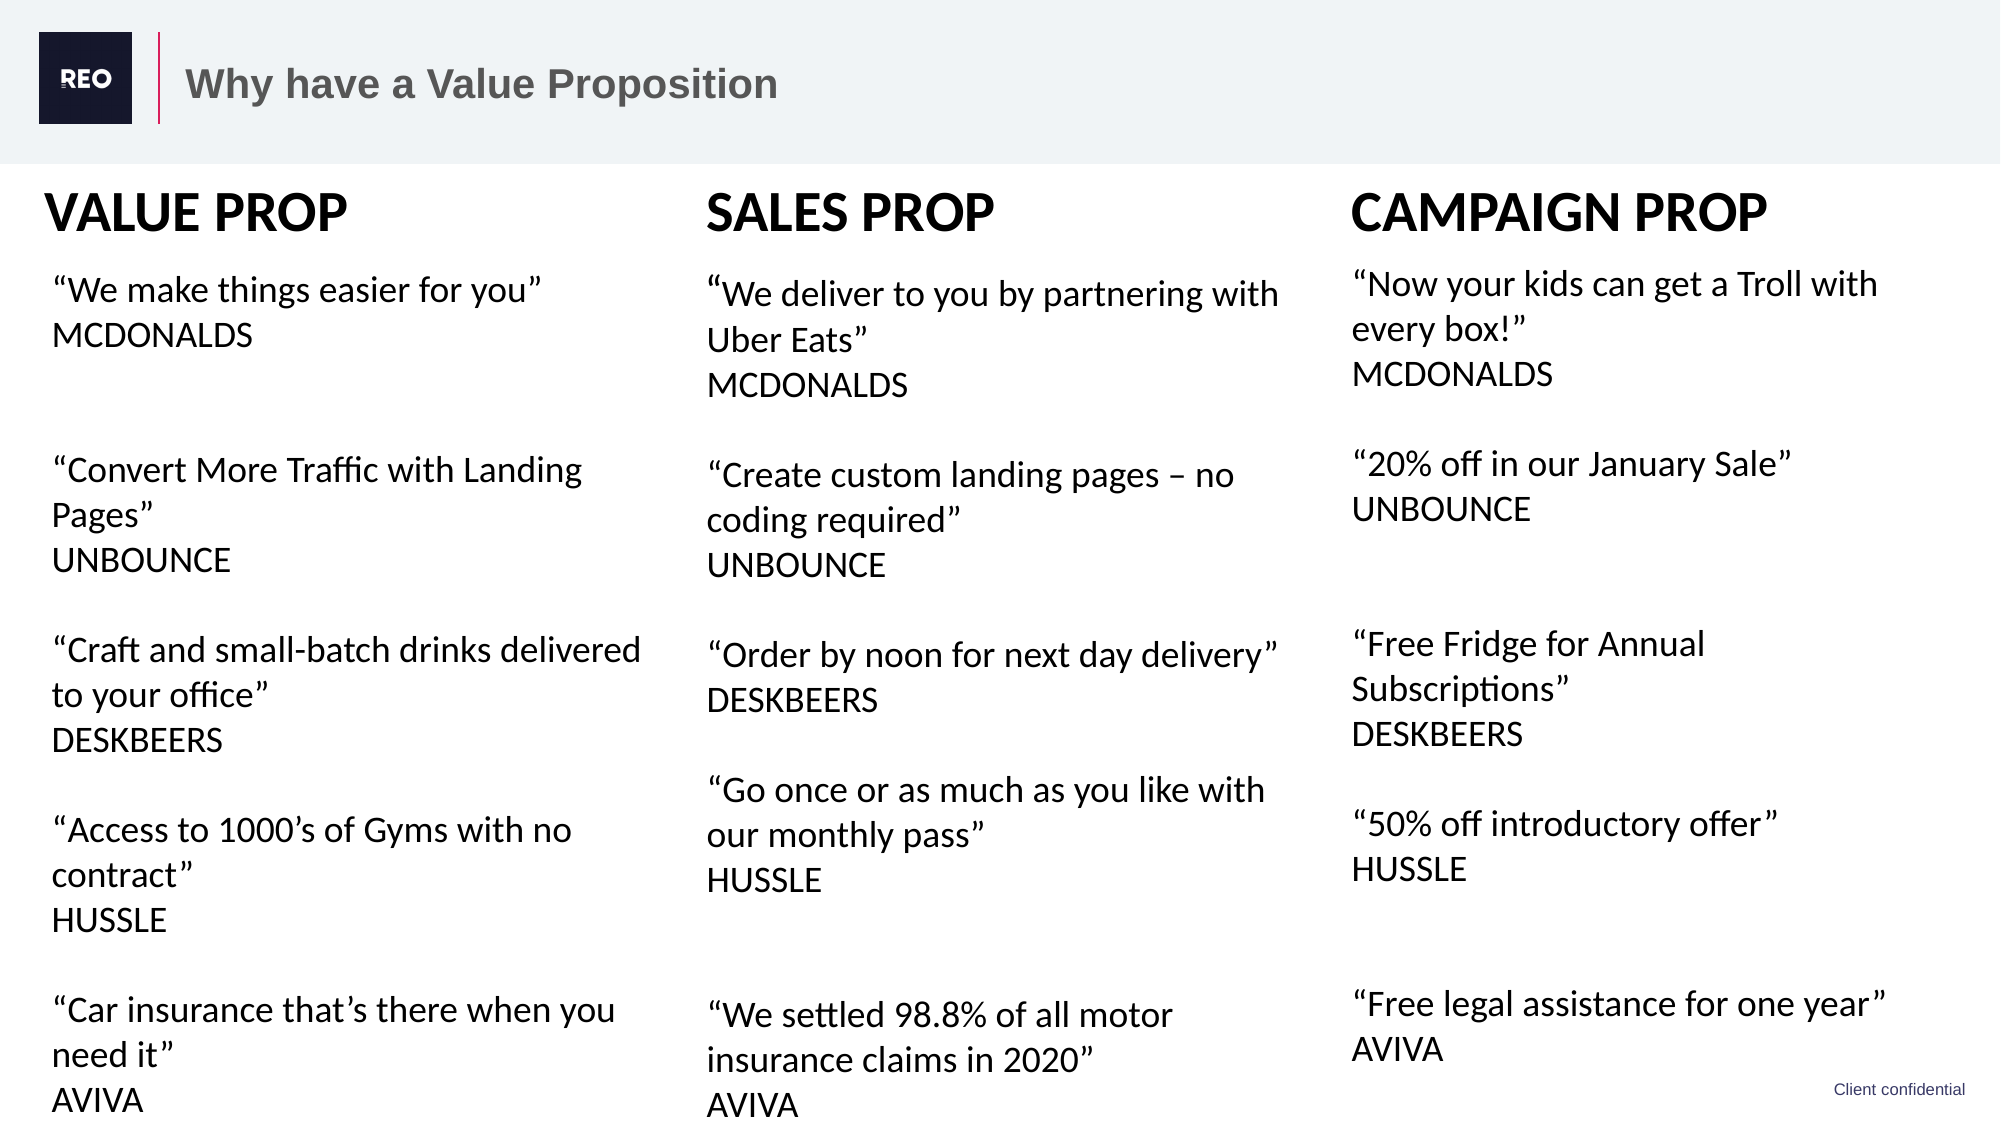

Why have a Value Proposition
SALES PROP
CAMPAIGN PROP
VALUE PROP
“Now your kids can get a Troll with every box!”
MCDONALDS

“20% off in our January Sale”
UNBOUNCE

“Free Fridge for Annual Subscriptions”
DESKBEERS

“50% off introductory offer”
HUSSLE

“Free legal assistance for one year”
AVIVA
“We make things easier for you”
MCDONALDS

“Convert More Traffic with Landing Pages”
UNBOUNCE

“Craft and small-batch drinks delivered to your office”
DESKBEERS

“Access to 1000’s of Gyms with no contract”
HUSSLE

“Car insurance that’s there when you need it”
AVIVA
“We deliver to you by partnering with Uber Eats”
MCDONALDS

“Create custom landing pages – no coding required”
UNBOUNCE

“Order by noon for next day delivery”
DESKBEERS

“Go once or as much as you like with our monthly pass”
HUSSLE

“We settled 98.8% of all motor insurance claims in 2020”
AVIVA